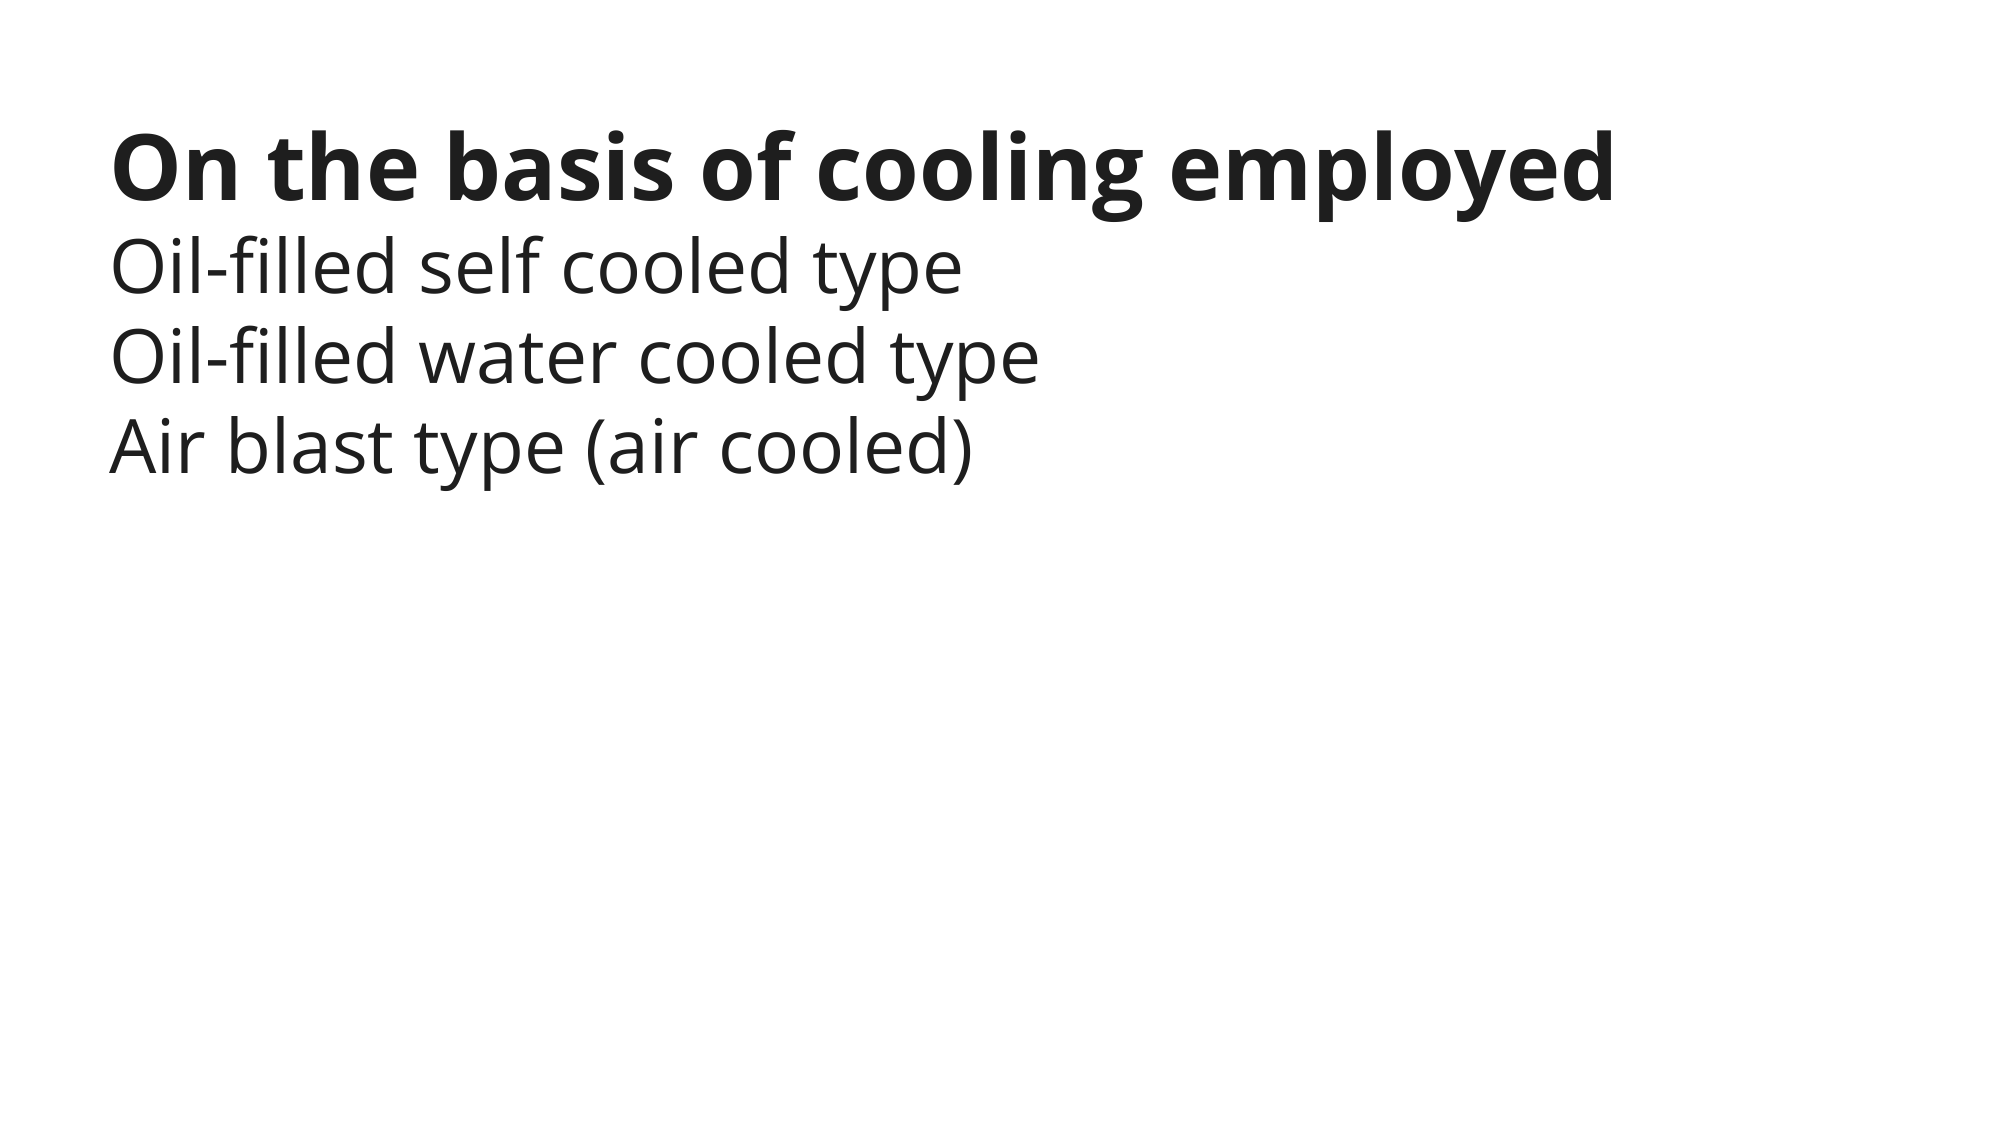

On the basis of cooling employed
Oil-filled self cooled type
Oil-filled water cooled type
Air blast type (air cooled)